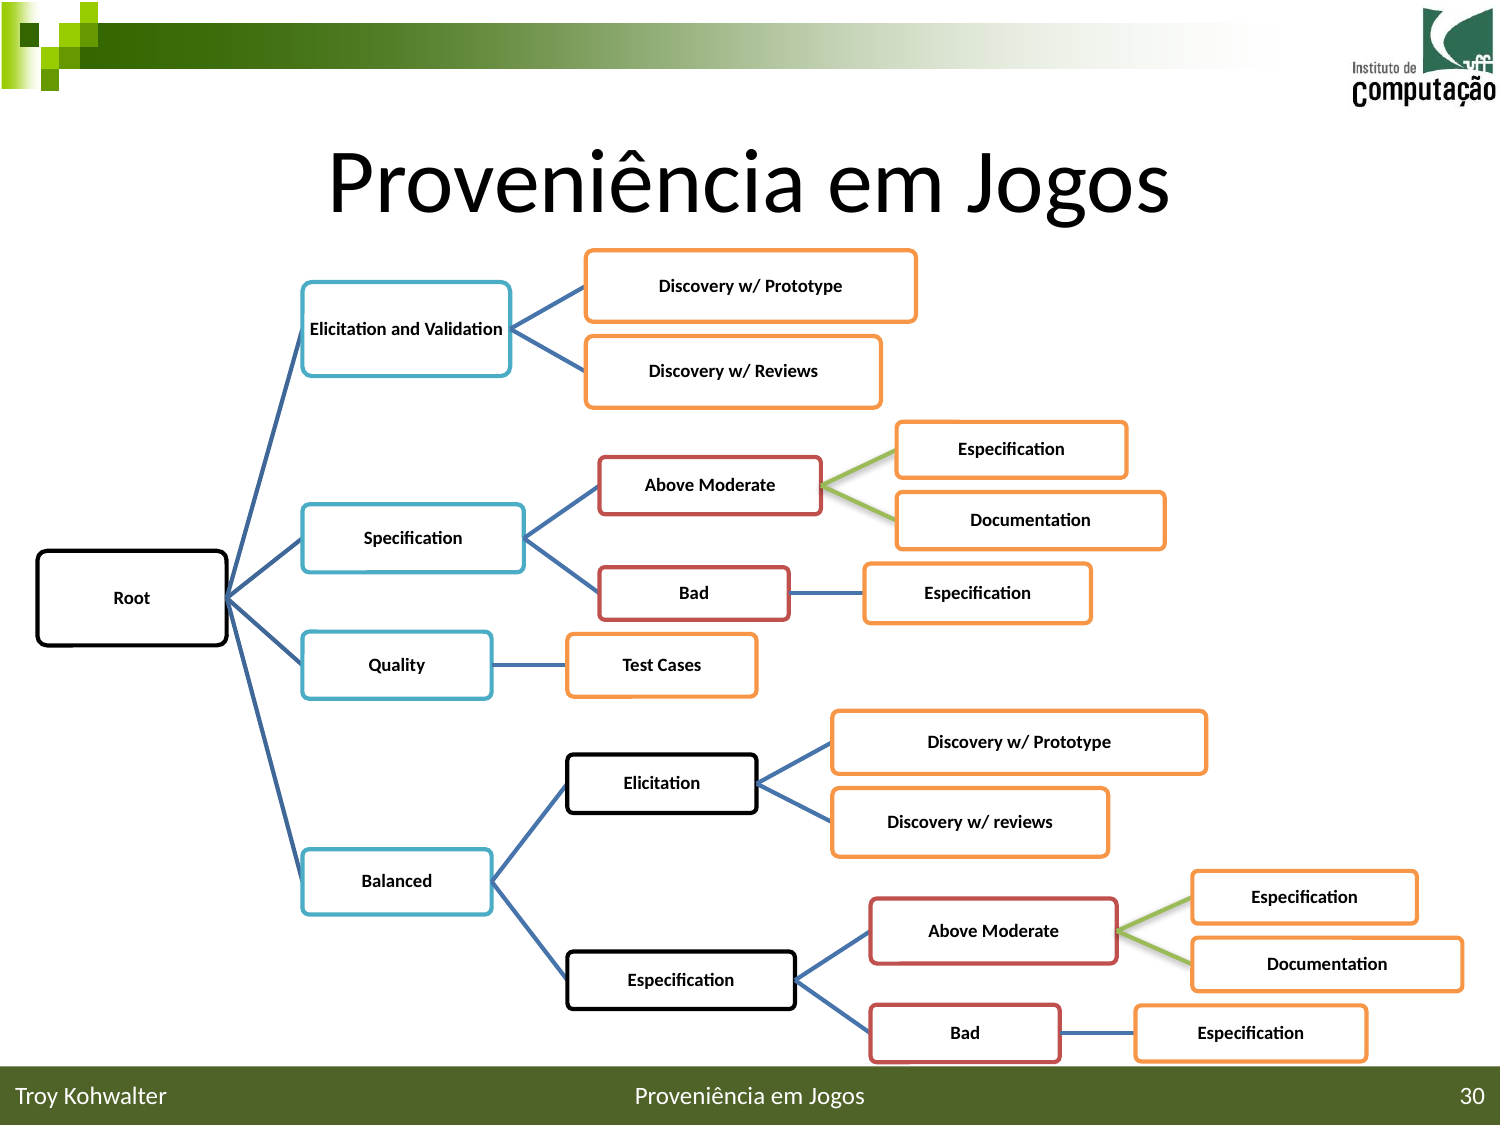

# Proveniência em Jogos
Root

Elicitation and Validation

Discovery w/ Prototype

Discovery w/ Reviews

Specification

Above Moderate

Especification

Documentation

Bad

Especification

Quality

Test Cases

Balanced

Elicitation

Discovery w/ Prototype

Discovery w/ reviews

Especification

Above Moderate

Especification

Documentation

Bad

Especification
Troy Kohwalter
Proveniência em Jogos
30